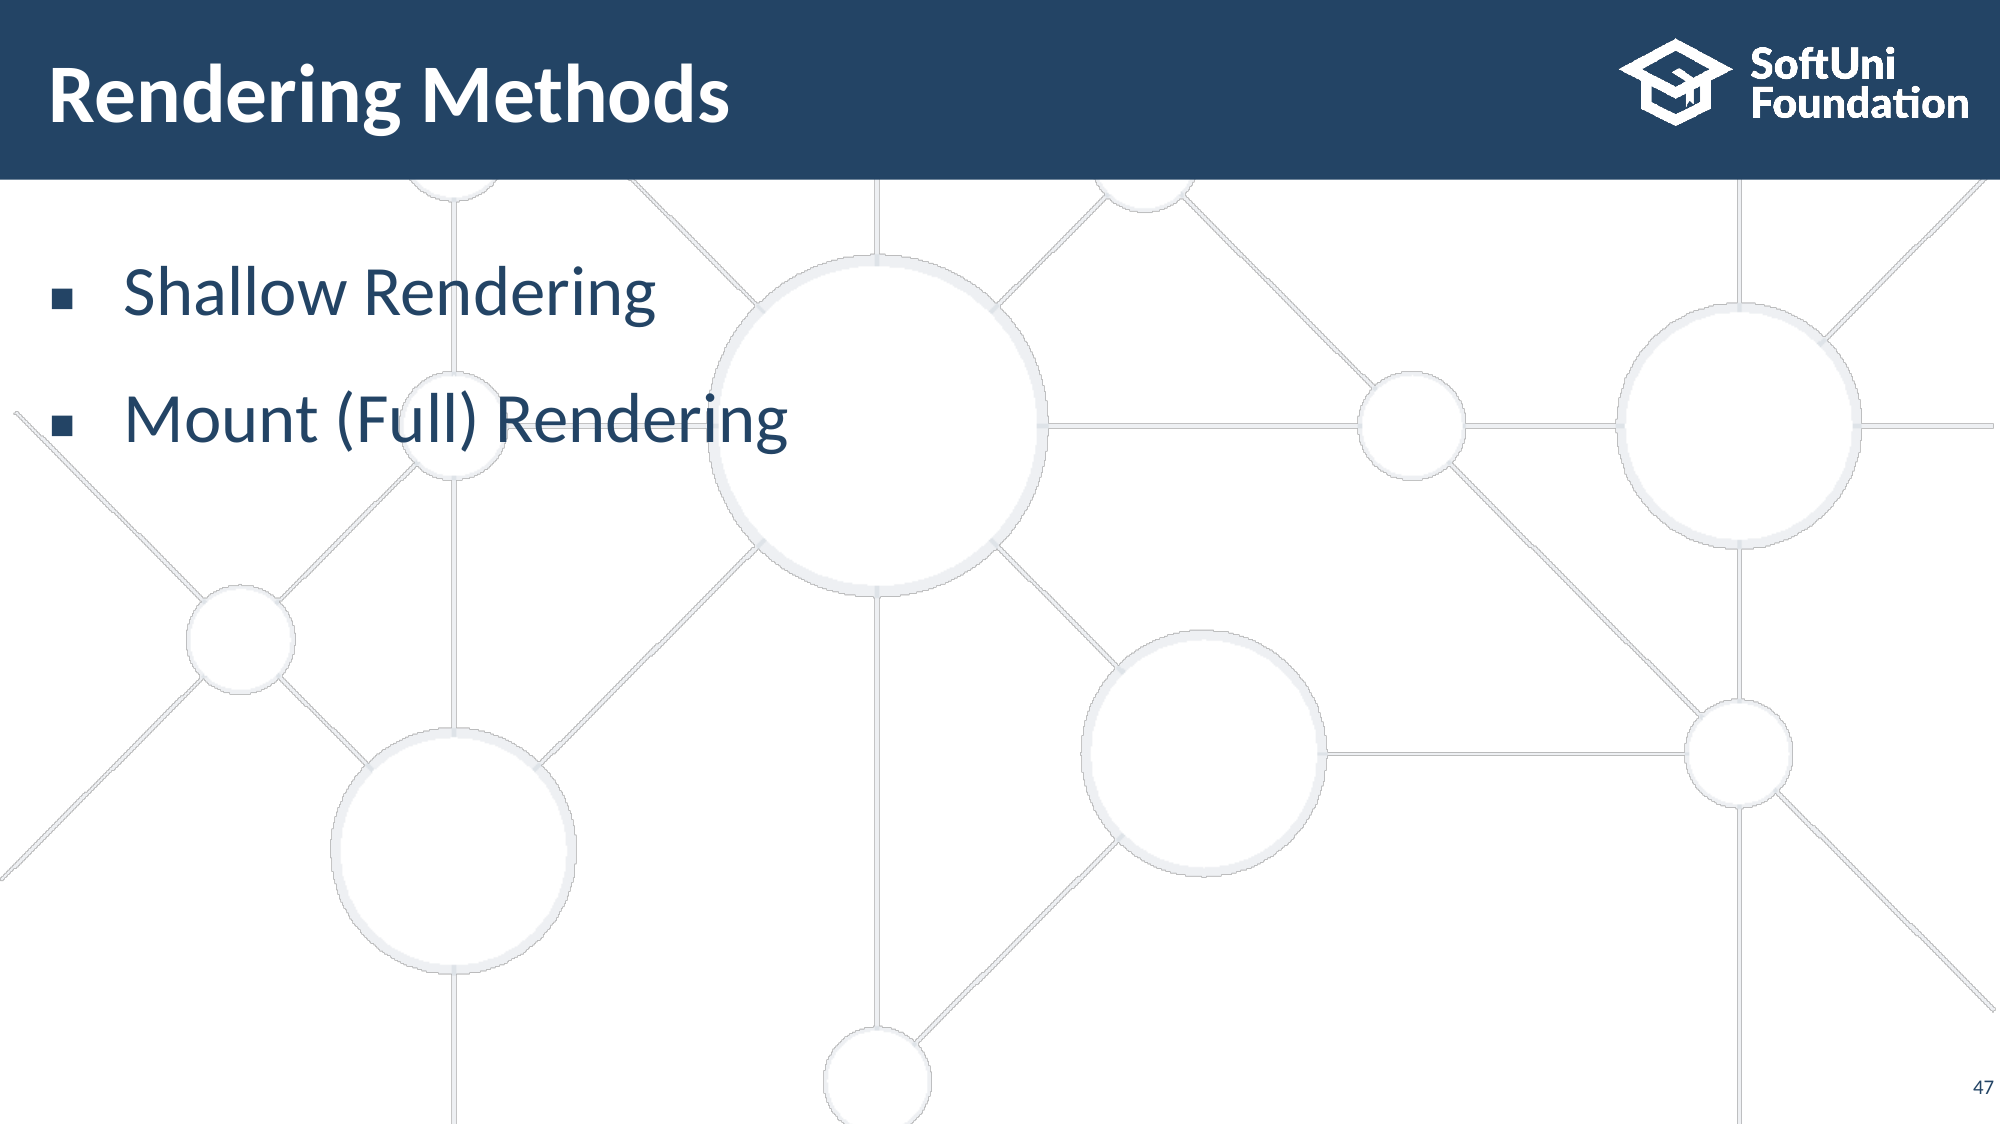

# Rendering Methods
Shallow Rendering
Mount (Full) Rendering
47